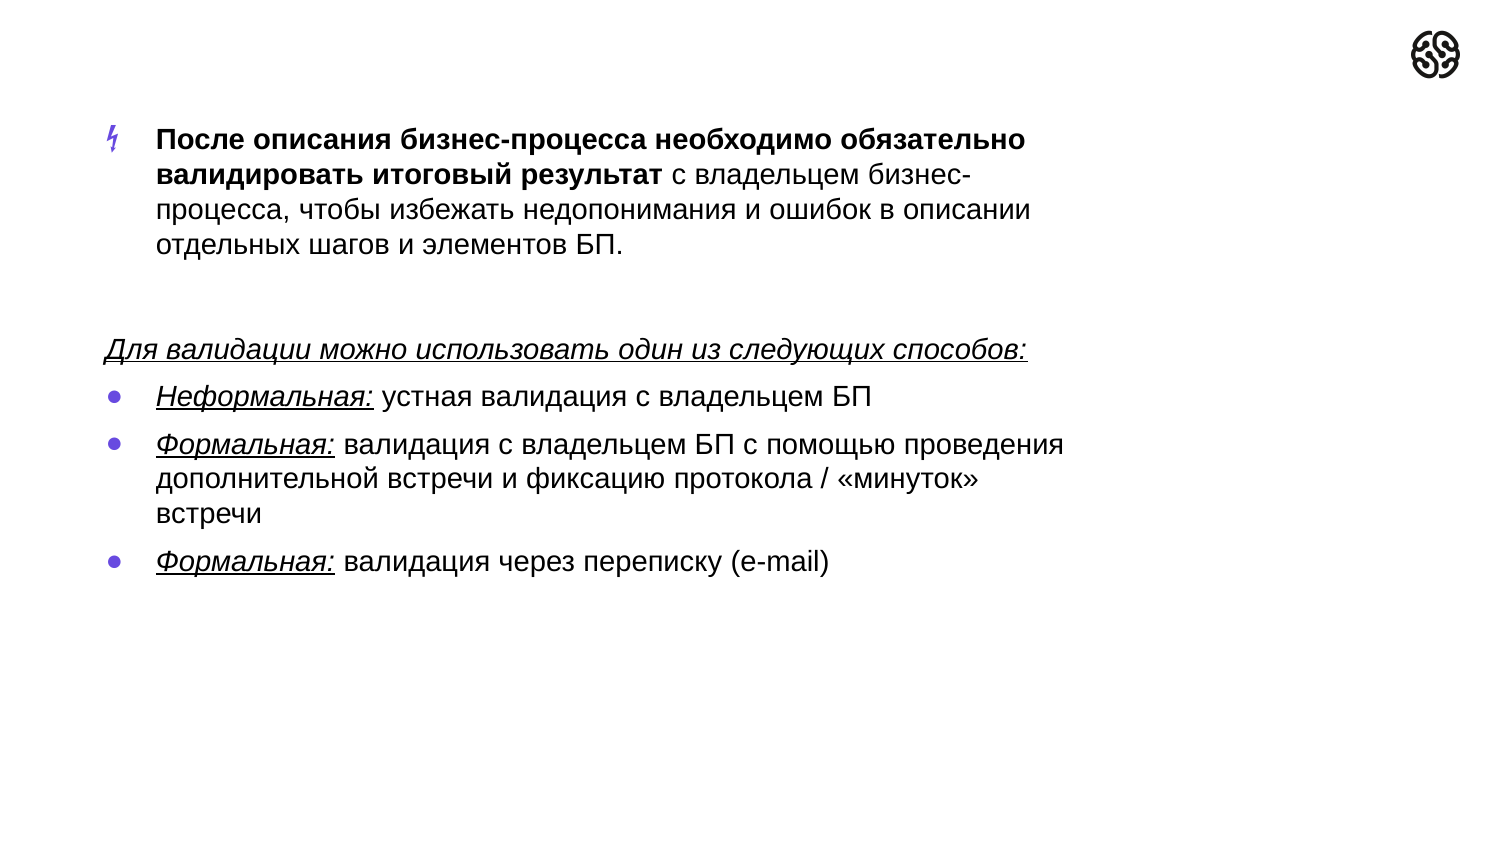

После описания бизнес-процесса необходимо обязательно валидировать итоговый результат с владельцем бизнес-процесса, чтобы избежать недопонимания и ошибок в описании отдельных шагов и элементов БП.

Для валидации можно использовать один из следующих способов:
Неформальная: устная валидация с владельцем БП
Формальная: валидация с владельцем БП с помощью проведения дополнительной встречи и фиксацию протокола / «минуток» встречи
Формальная: валидация через переписку (e-mail)